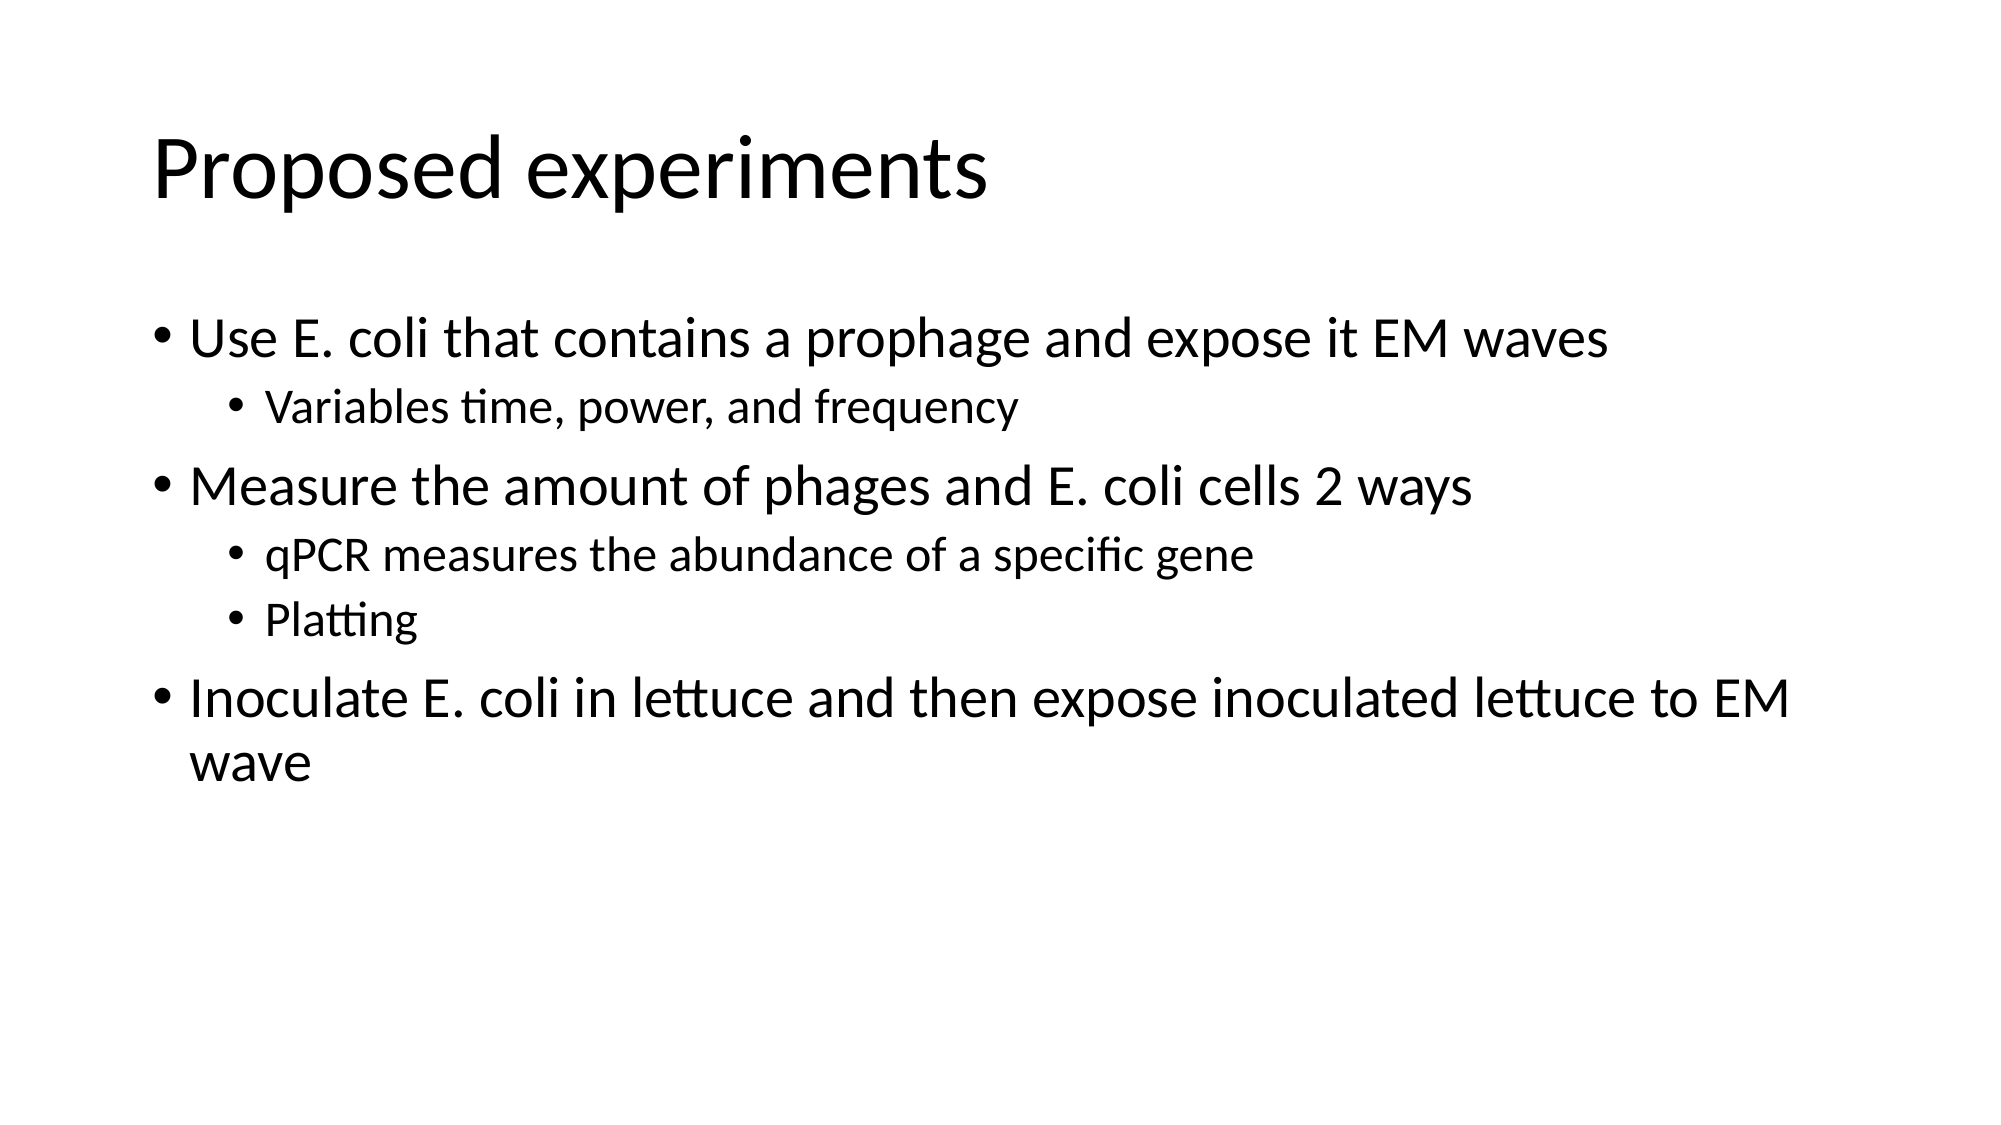

# Proposed experiments
Use E. coli that contains a prophage and expose it EM waves
Variables time, power, and frequency
Measure the amount of phages and E. coli cells 2 ways
qPCR measures the abundance of a specific gene
Platting
Inoculate E. coli in lettuce and then expose inoculated lettuce to EM wave